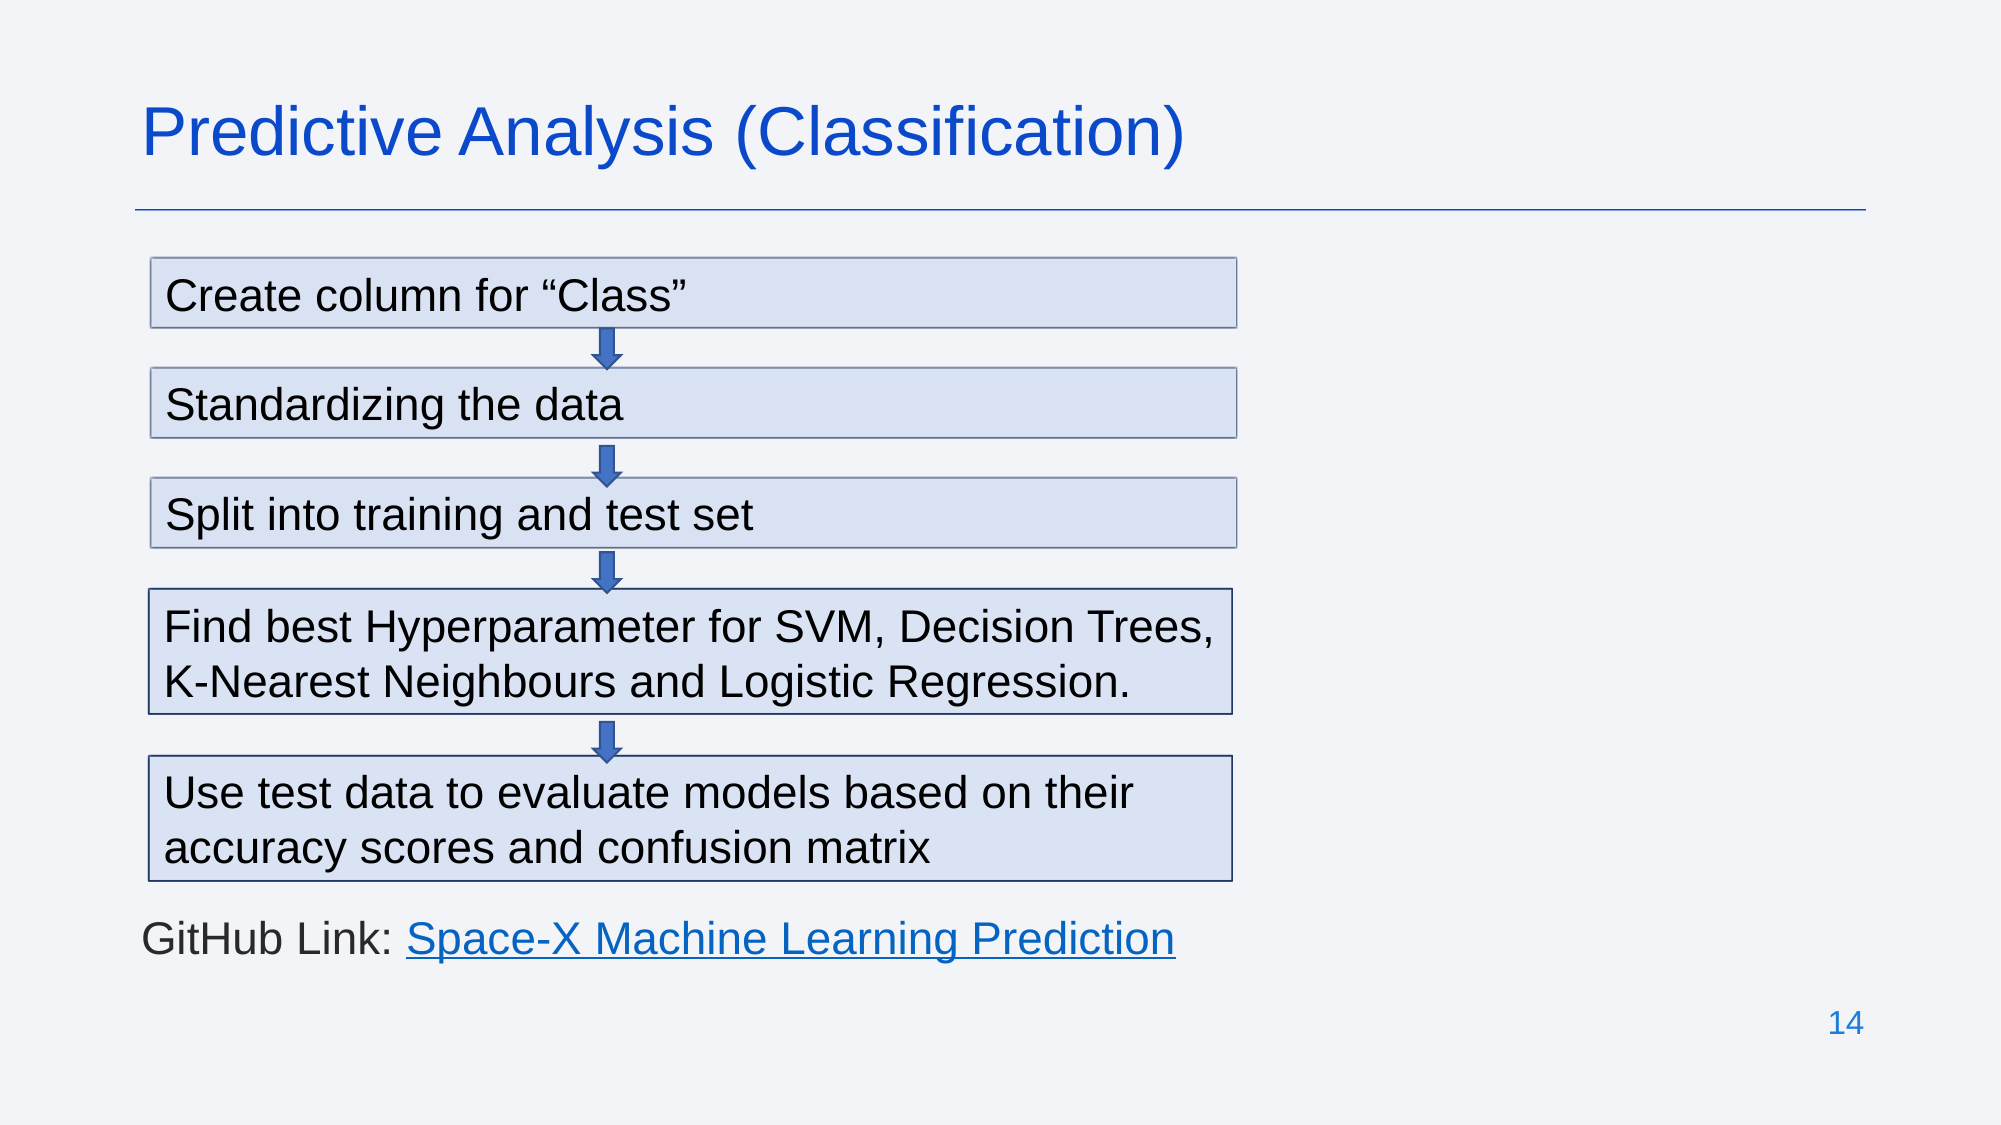

Predictive Analysis (Classification)
Create column for “Class”

Standardizing the data

Split into training and test set

Find best Hyperparameter for SVM, Decision Trees, K-Nearest Neighbours and Logistic Regression.

Use test data to evaluate models based on their accuracy scores and confusion matrix
GitHub Link: Space-X Machine Learning Prediction
14